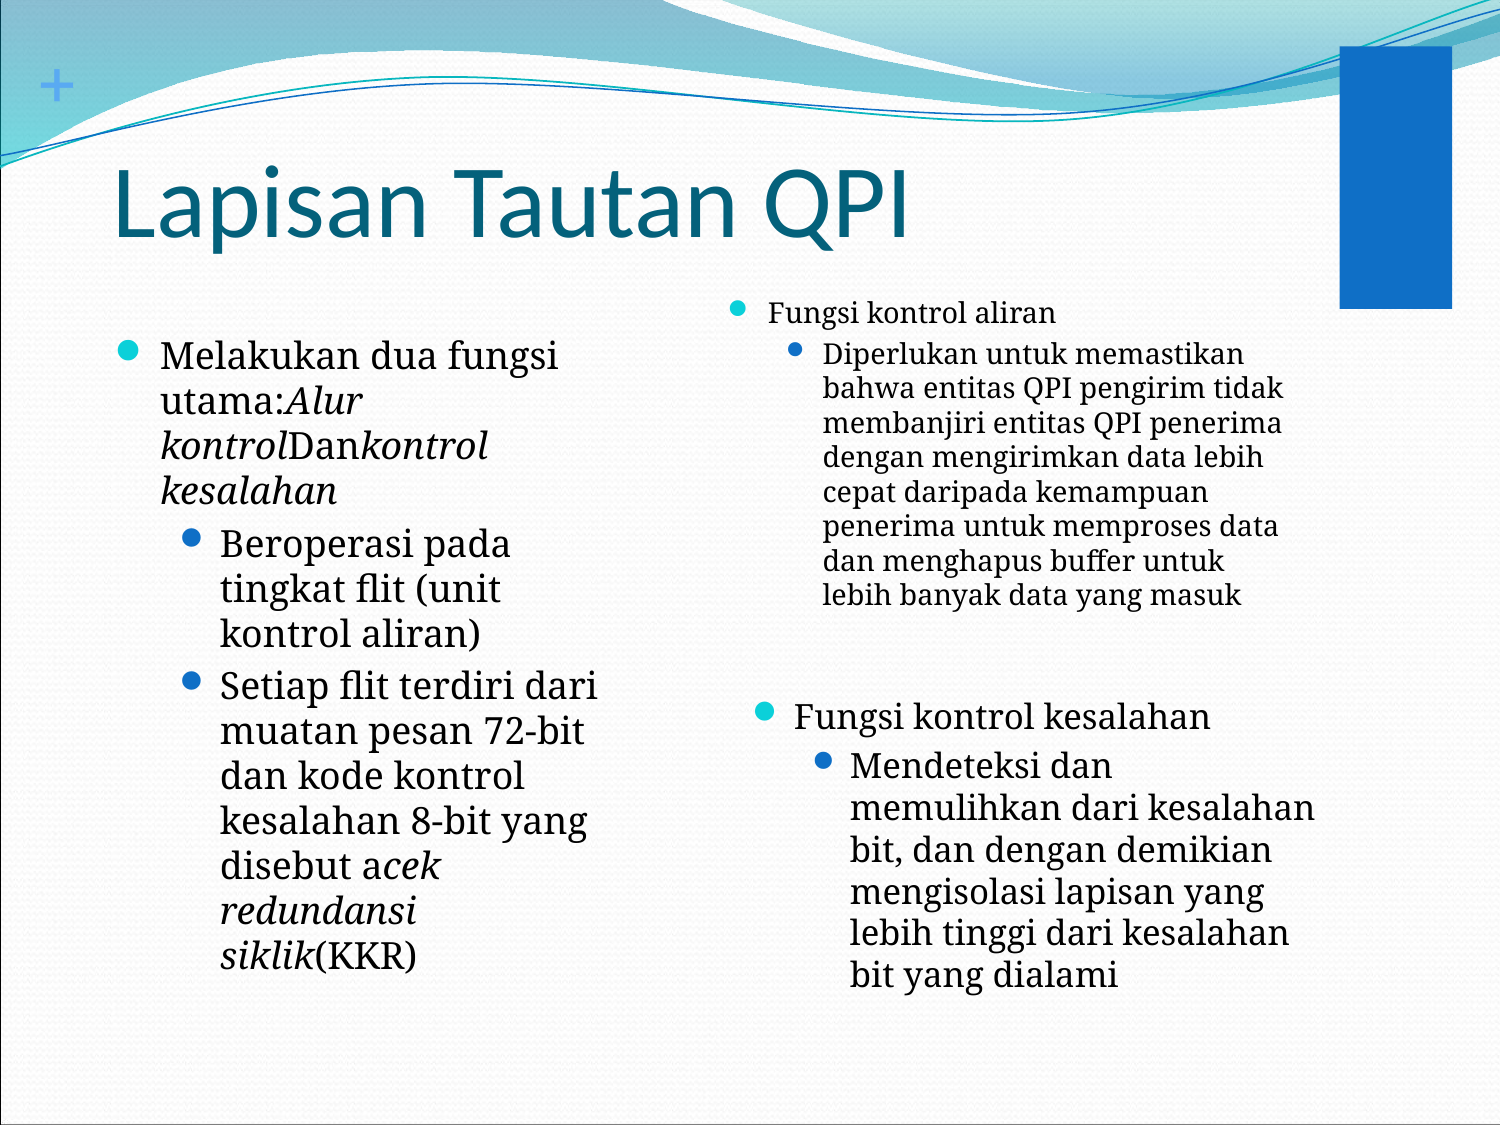

# Lapisan Tautan QPI
Fungsi kontrol aliran
Diperlukan untuk memastikan bahwa entitas QPI pengirim tidak membanjiri entitas QPI penerima dengan mengirimkan data lebih cepat daripada kemampuan penerima untuk memproses data dan menghapus buffer untuk lebih banyak data yang masuk

Melakukan dua fungsi utama:Alur kontrolDankontrol kesalahan
Beroperasi pada tingkat flit (unit kontrol aliran)
Setiap flit terdiri dari muatan pesan 72-bit dan kode kontrol kesalahan 8-bit yang disebut acek redundansi siklik(KKR)
Fungsi kontrol kesalahan
Mendeteksi dan memulihkan dari kesalahan bit, dan dengan demikian mengisolasi lapisan yang lebih tinggi dari kesalahan bit yang dialami